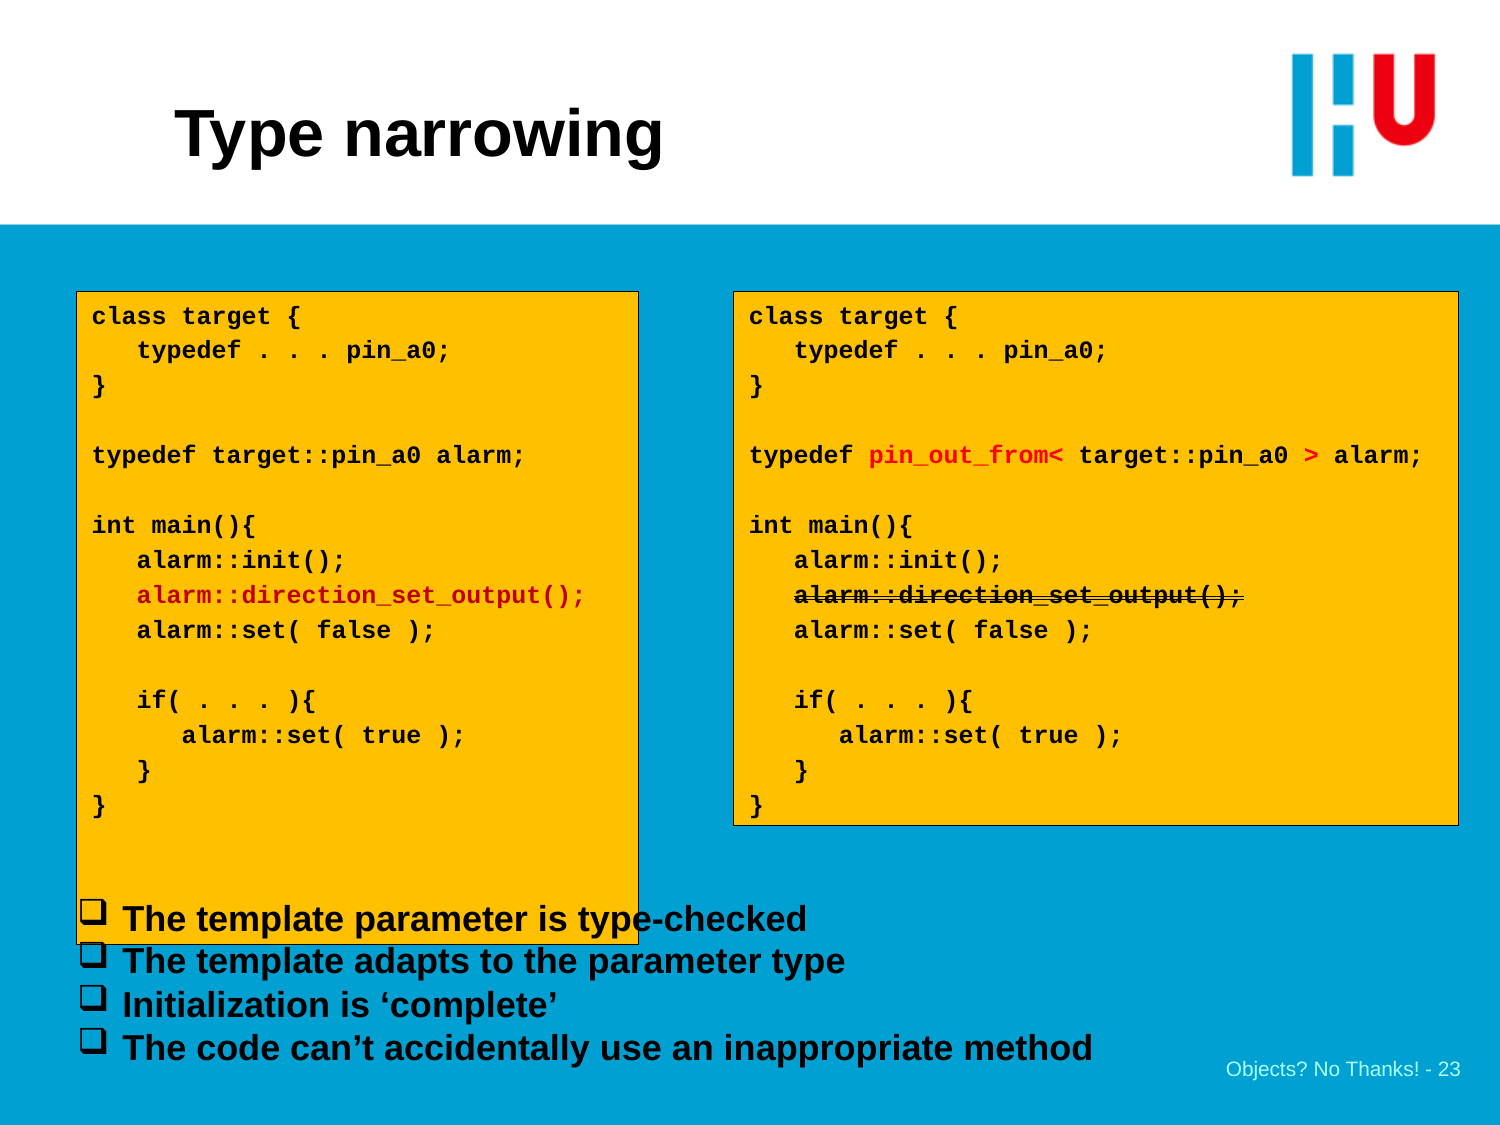

# Type narrowing
class target {
   typedef . . . pin_a0;
}

typedef target::pin_a0 alarm;

int main(){
   alarm::init();
   alarm::direction_set_output();
   alarm::set( false );

   if( . . . ){
      alarm::set( true );
   }
}
class target {
   typedef . . . pin_a0;
}

typedef pin_out_from< target::pin_a0 > alarm;

int main(){
   alarm::init();
   alarm::direction_set_output();
   alarm::set( false );

   if( . . . ){
      alarm::set( true );
   }
}
The template parameter is type-checked
The template adapts to the parameter type
Initialization is ‘complete’
The code can’t accidentally use an inappropriate method

Objects? No Thanks! - 23